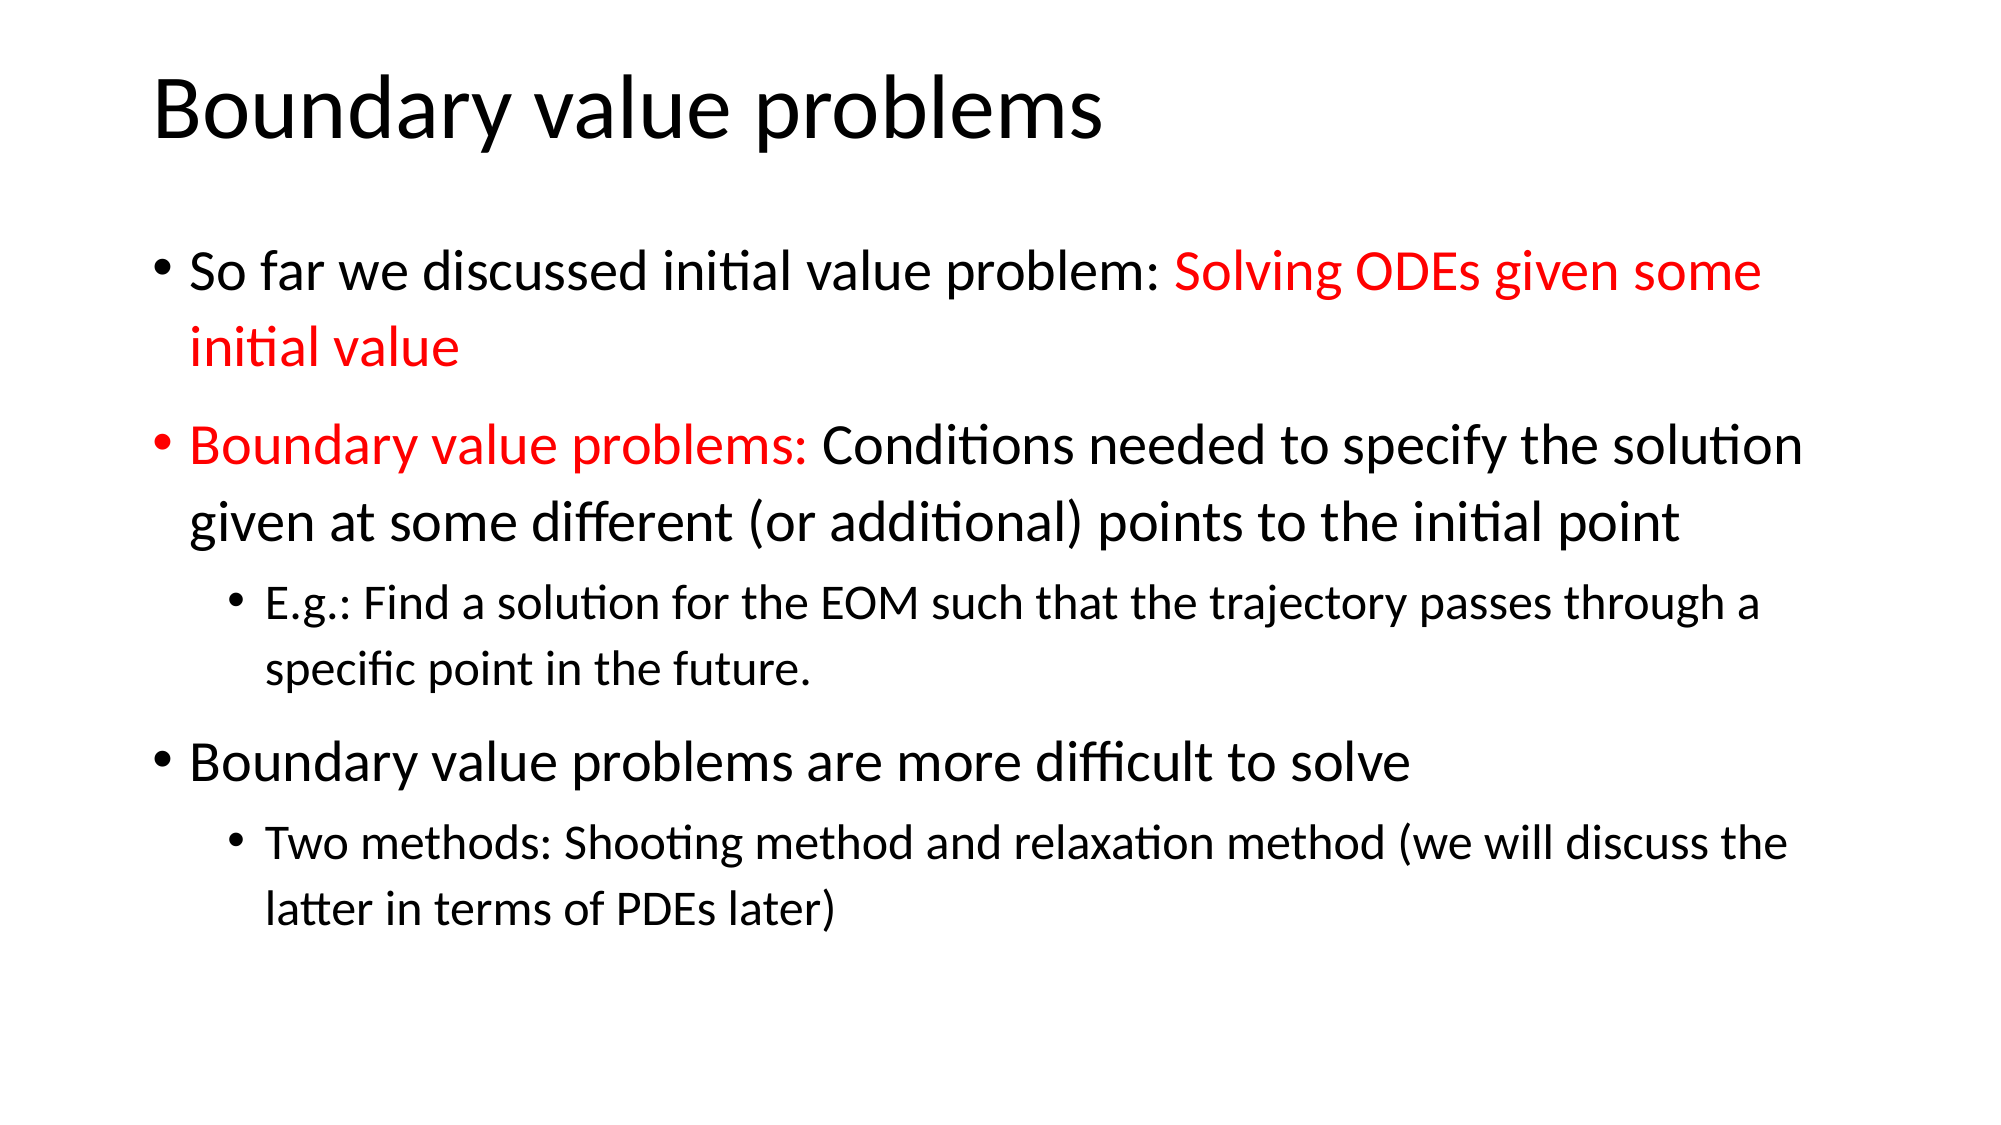

# Boundary value problems
So far we discussed initial value problem: Solving ODEs given some initial value
Boundary value problems: Conditions needed to specify the solution given at some different (or additional) points to the initial point
E.g.: Find a solution for the EOM such that the trajectory passes through a specific point in the future.
Boundary value problems are more difficult to solve
Two methods: Shooting method and relaxation method (we will discuss the latter in terms of PDEs later)